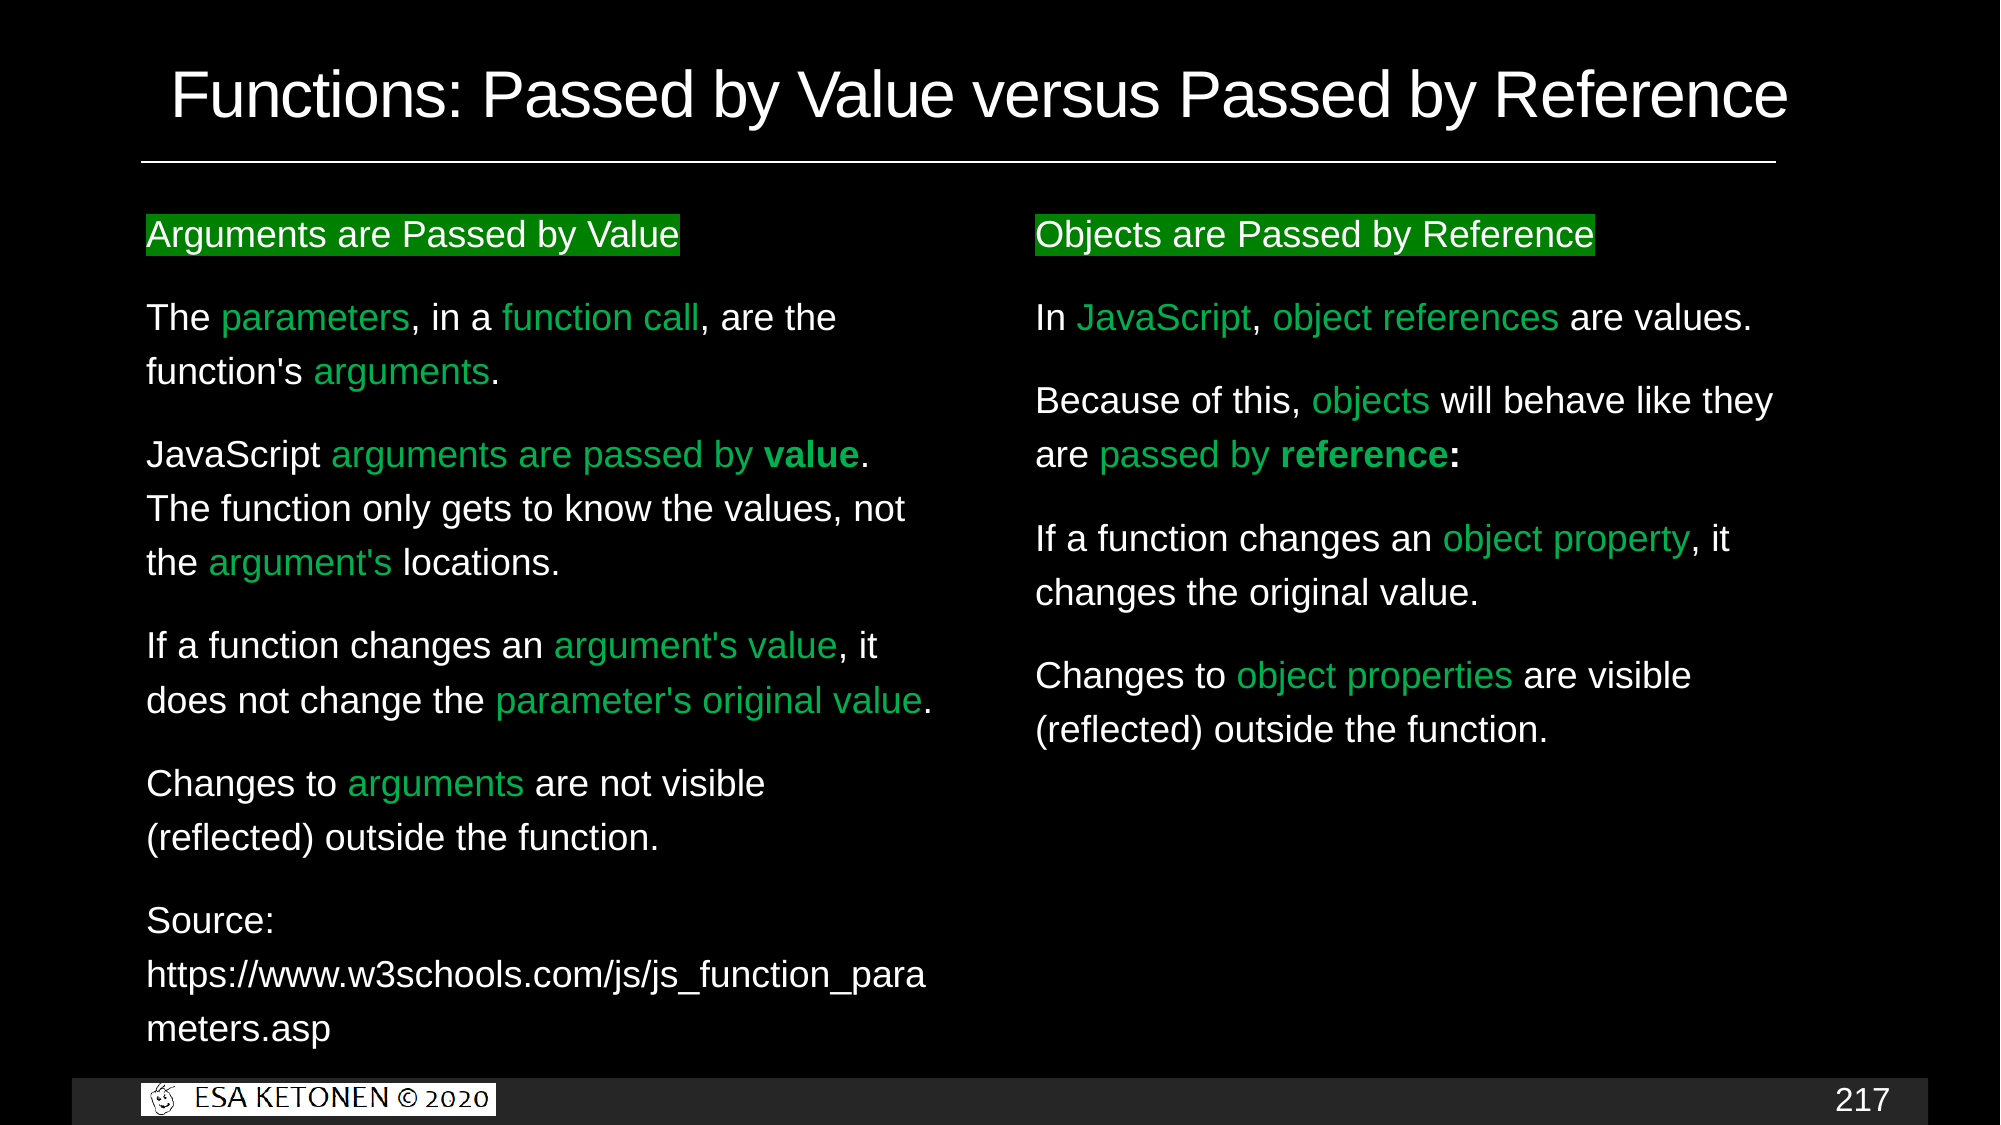

# Functions: Passed by Value versus Passed by Reference
Objects are Passed by Reference
In JavaScript, object references are values.
Because of this, objects will behave like they are passed by reference:
If a function changes an object property, it changes the original value.
Changes to object properties are visible (reflected) outside the function.

Arguments are Passed by Value
The parameters, in a function call, are the function's arguments.
JavaScript arguments are passed by value. The function only gets to know the values, not the argument's locations.
If a function changes an argument's value, it does not change the parameter's original value.
Changes to arguments are not visible (reflected) outside the function.
Source: https://www.w3schools.com/js/js_function_parameters.asp

217